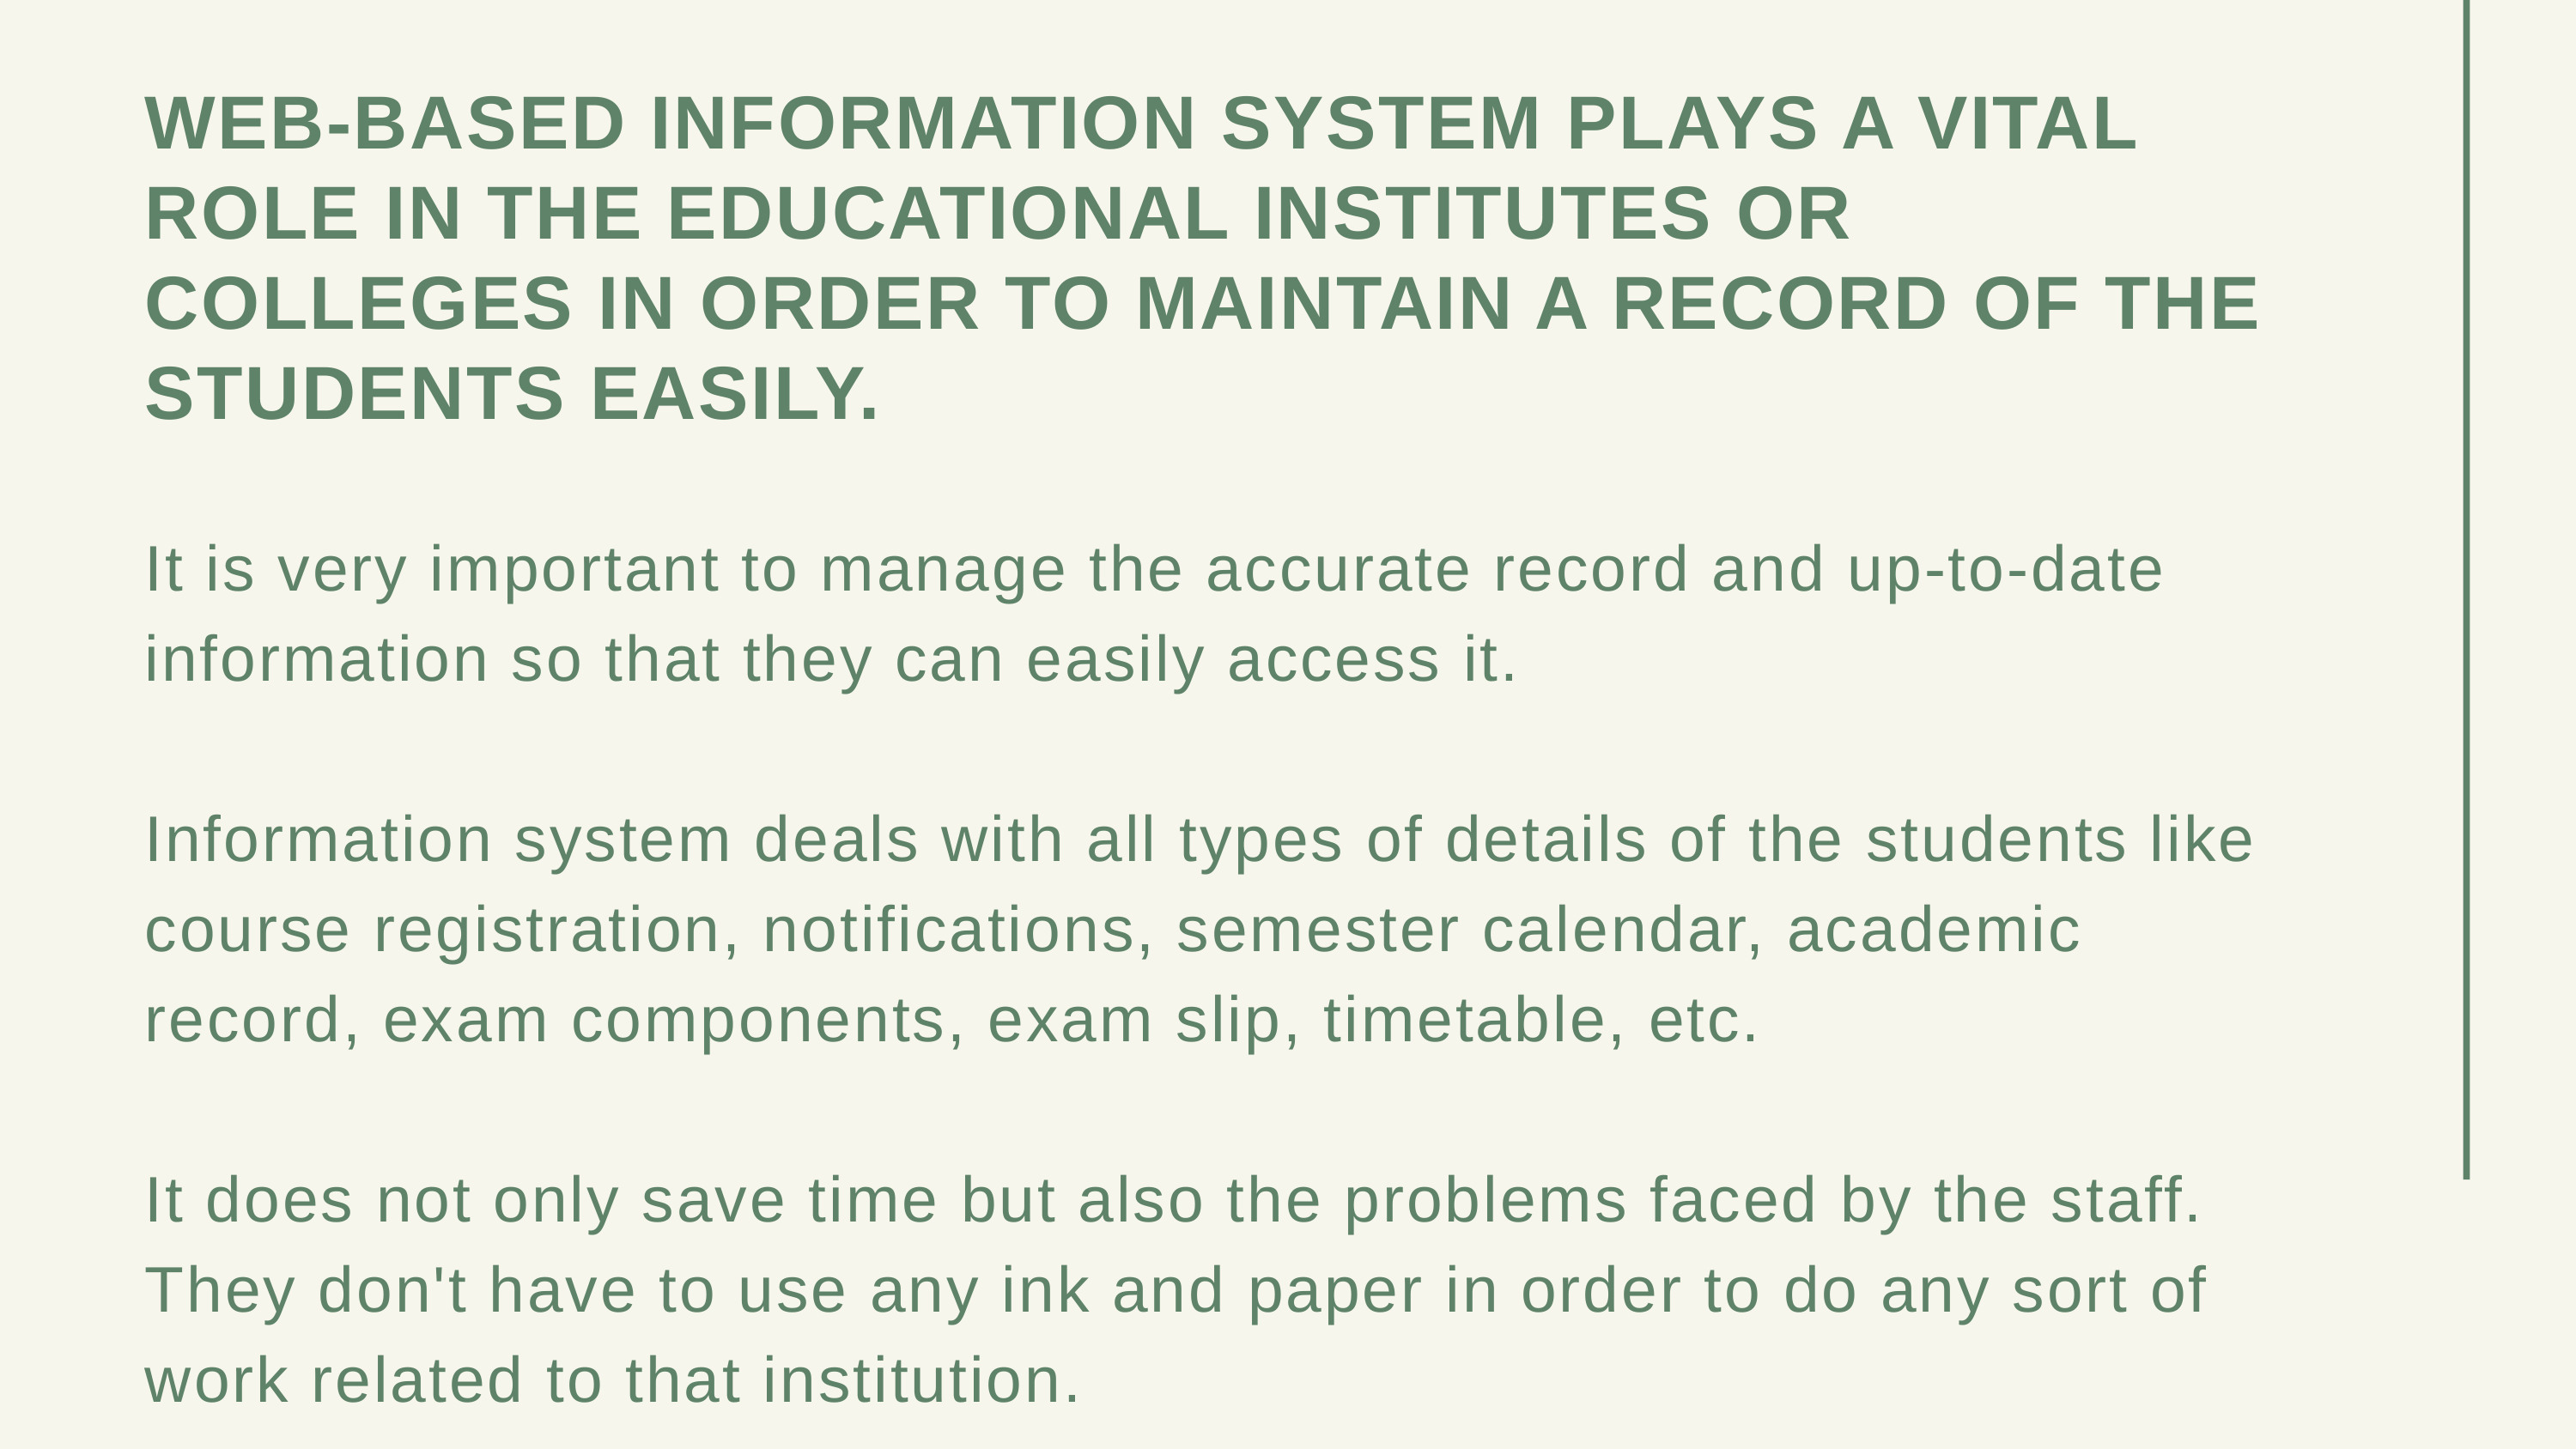

WEB-BASED INFORMATION SYSTEM PLAYS A VITAL ROLE IN THE EDUCATIONAL INSTITUTES OR COLLEGES IN ORDER TO MAINTAIN A RECORD OF THE STUDENTS EASILY.
It is very important to manage the accurate record and up-to-date information so that they can easily access it.

Information system deals with all types of details of the students like course registration, notifications, semester calendar, academic record, exam components, exam slip, timetable, etc.

It does not only save time but also the problems faced by the staff. They don't have to use any ink and paper in order to do any sort of work related to that institution.

SDCC • 2020